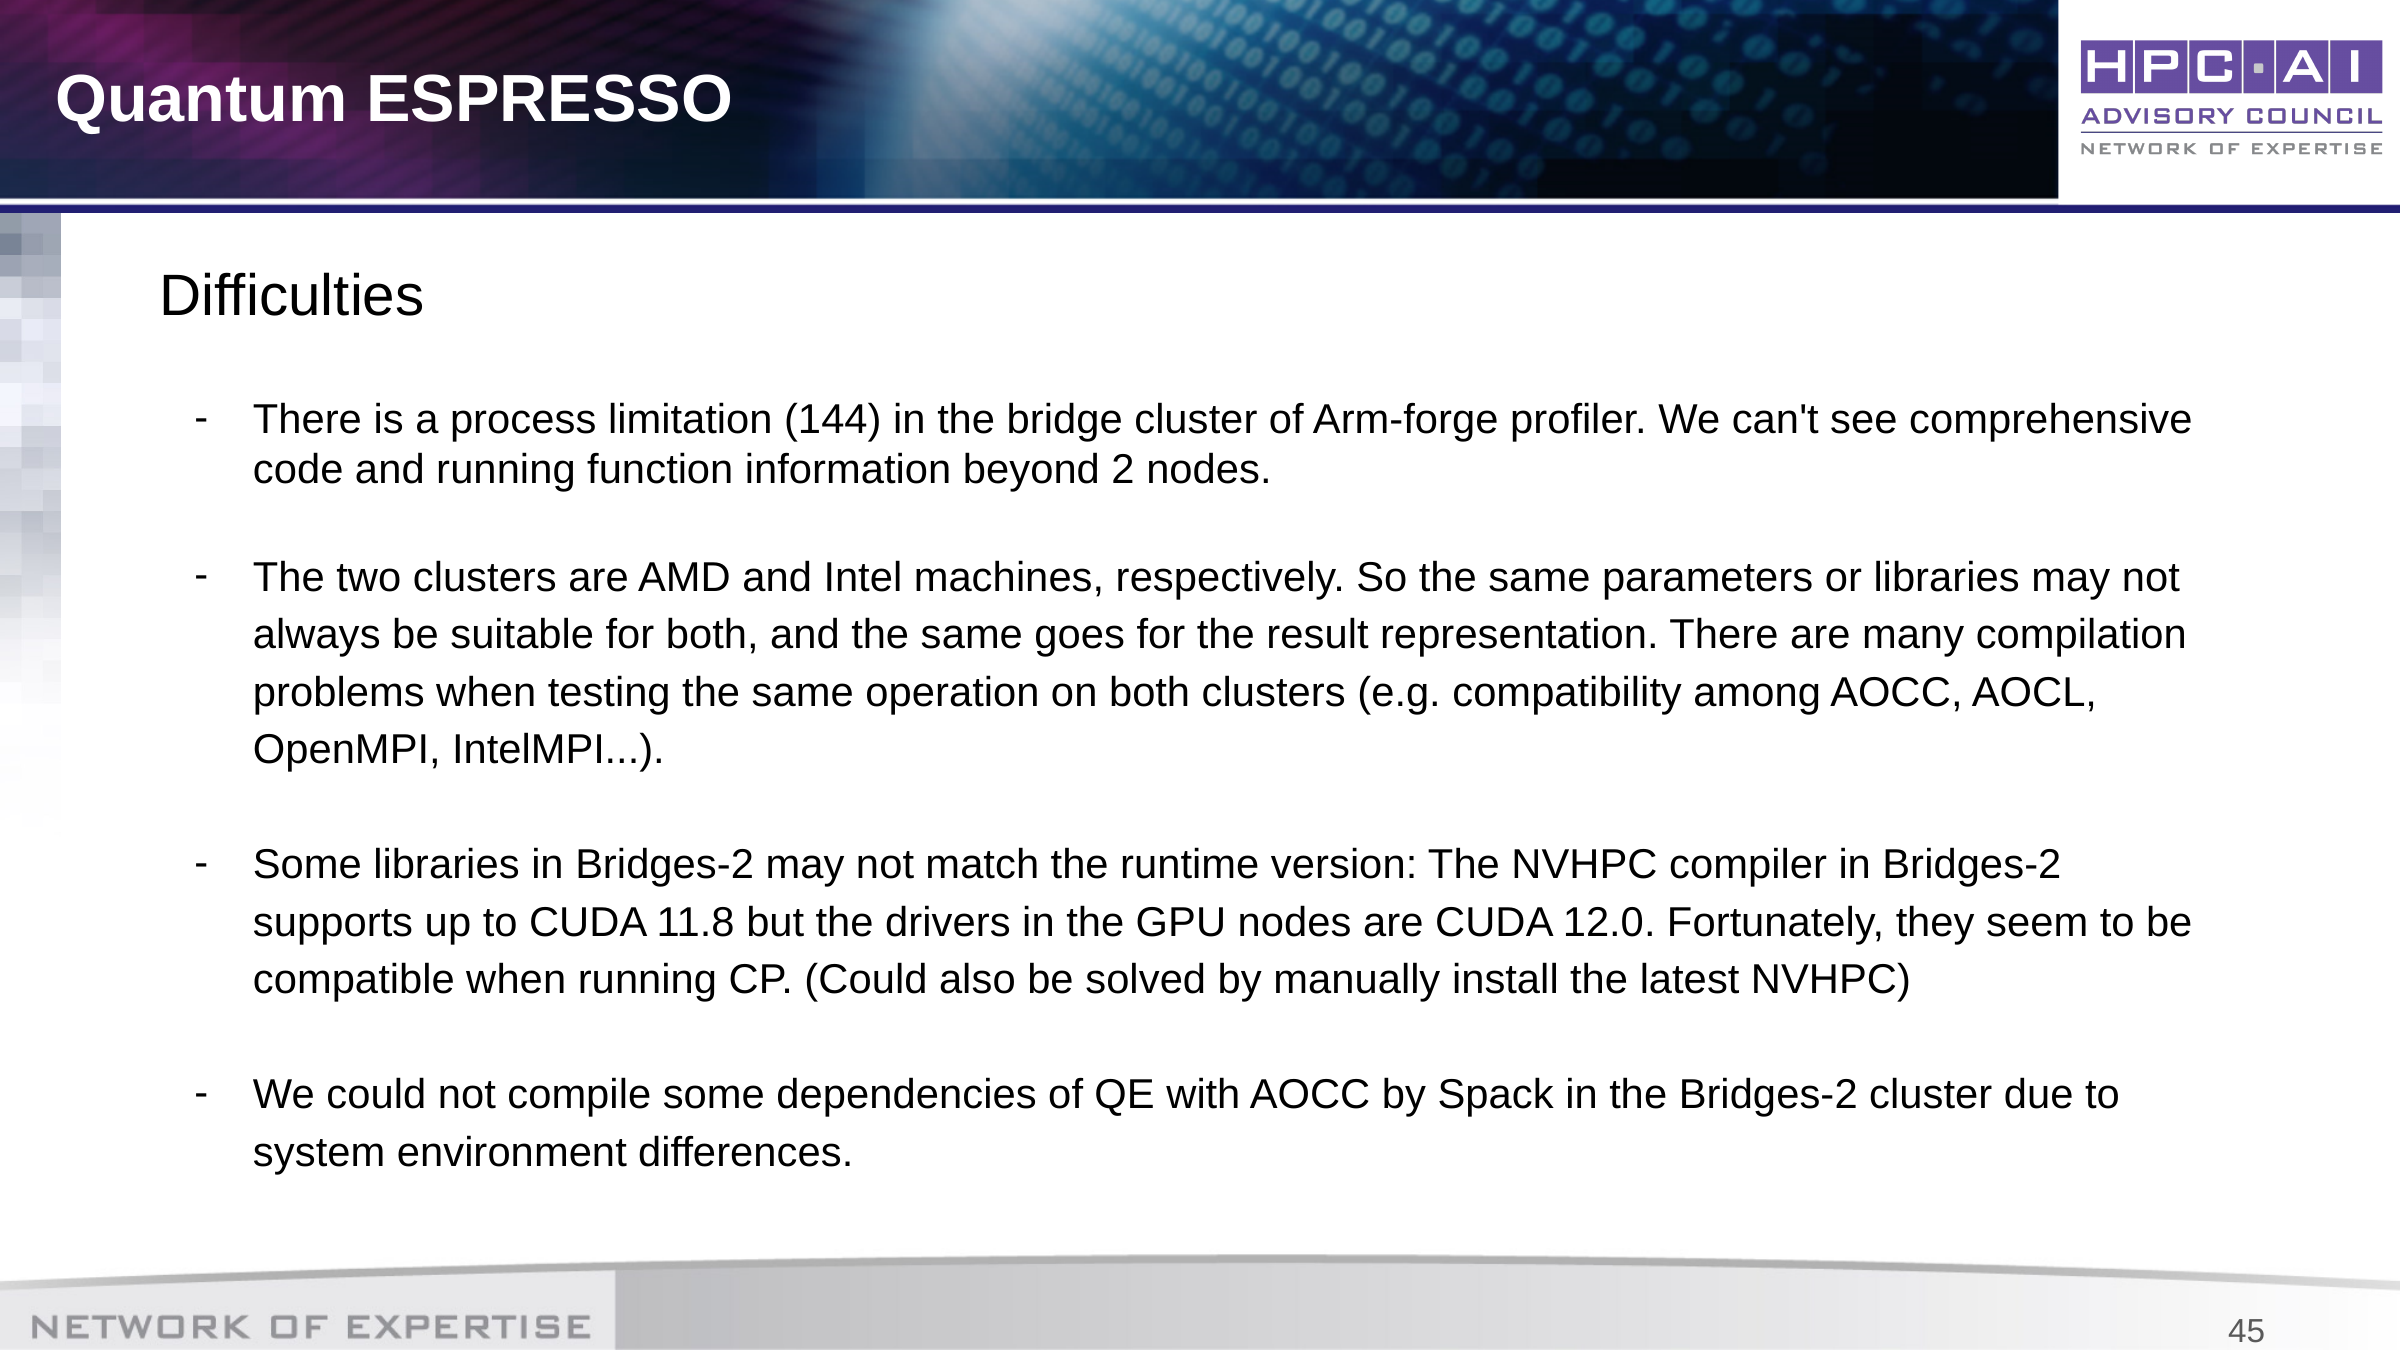

# Quantum ESPRESSO
Difficulties
There is a process limitation (144) in the bridge cluster of Arm-forge profiler. We can't see comprehensive code and running function information beyond 2 nodes.

The two clusters are AMD and Intel machines, respectively. So the same parameters or libraries may not always be suitable for both, and the same goes for the result representation. There are many compilation problems when testing the same operation on both clusters (e.g. compatibility among AOCC, AOCL, OpenMPI, IntelMPI...).

Some libraries in Bridges-2 may not match the runtime version: The NVHPC compiler in Bridges-2 supports up to CUDA 11.8 but the drivers in the GPU nodes are CUDA 12.0. Fortunately, they seem to be compatible when running CP. (Could also be solved by manually install the latest NVHPC)

We could not compile some dependencies of QE with AOCC by Spack in the Bridges-2 cluster due to system environment differences.